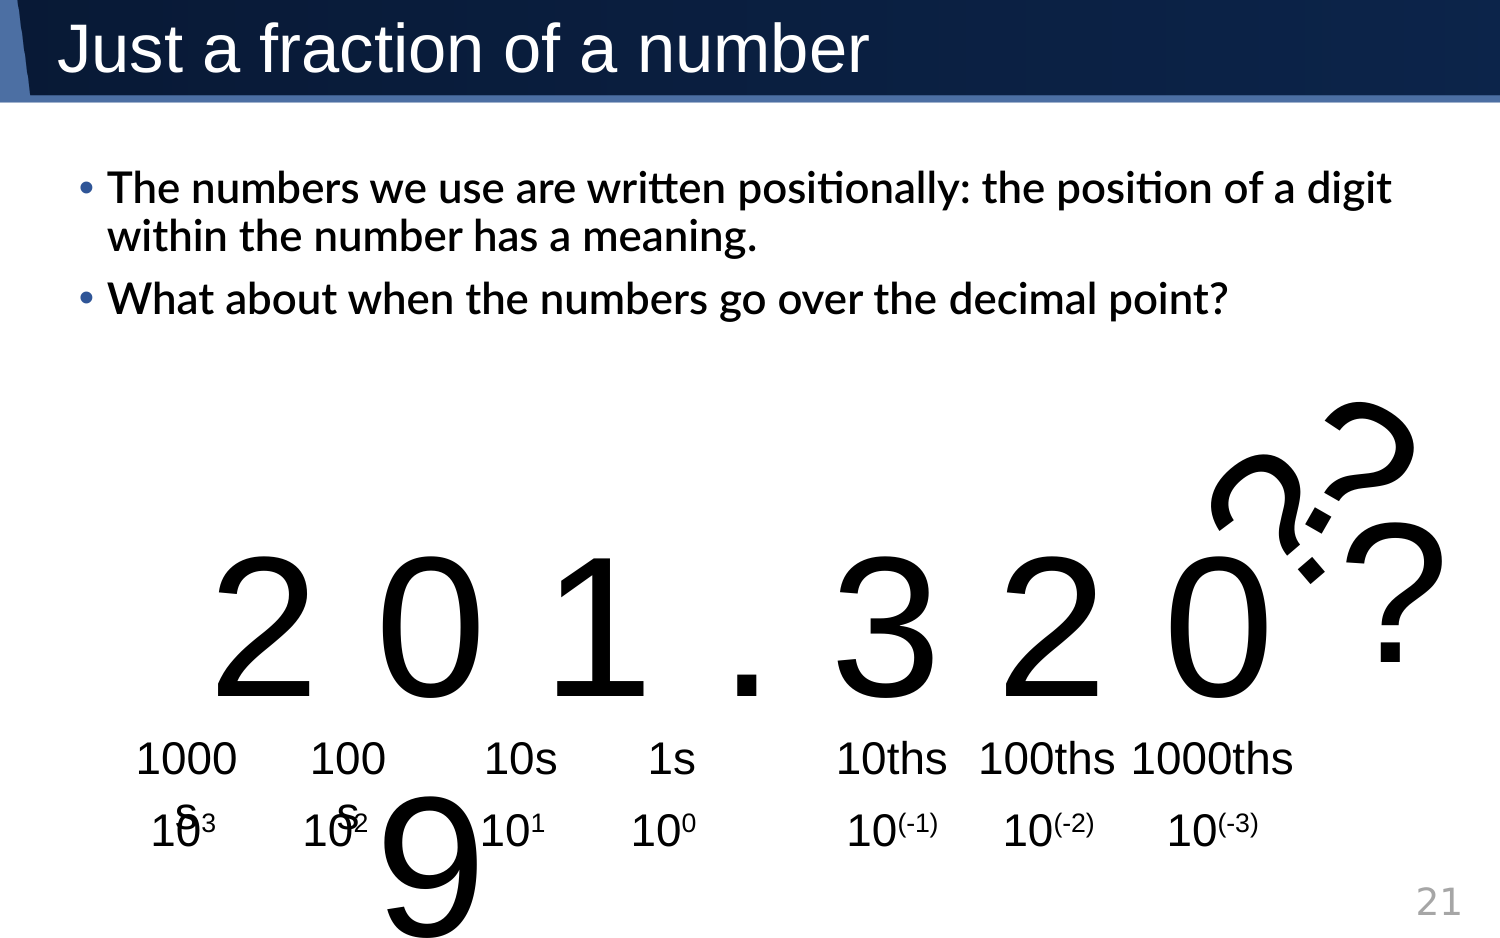

# Just a fraction of a number
The numbers we use are written positionally: the position of a digit within the number has a meaning.
What about when the numbers go over the decimal point?
?
?
?
2 0 1 9
. 3 2 0
1000s
100s
10s
1s
10ths
100ths
1000ths
103
102
101
100
10(-1)
10(-2)
10(-3)
21